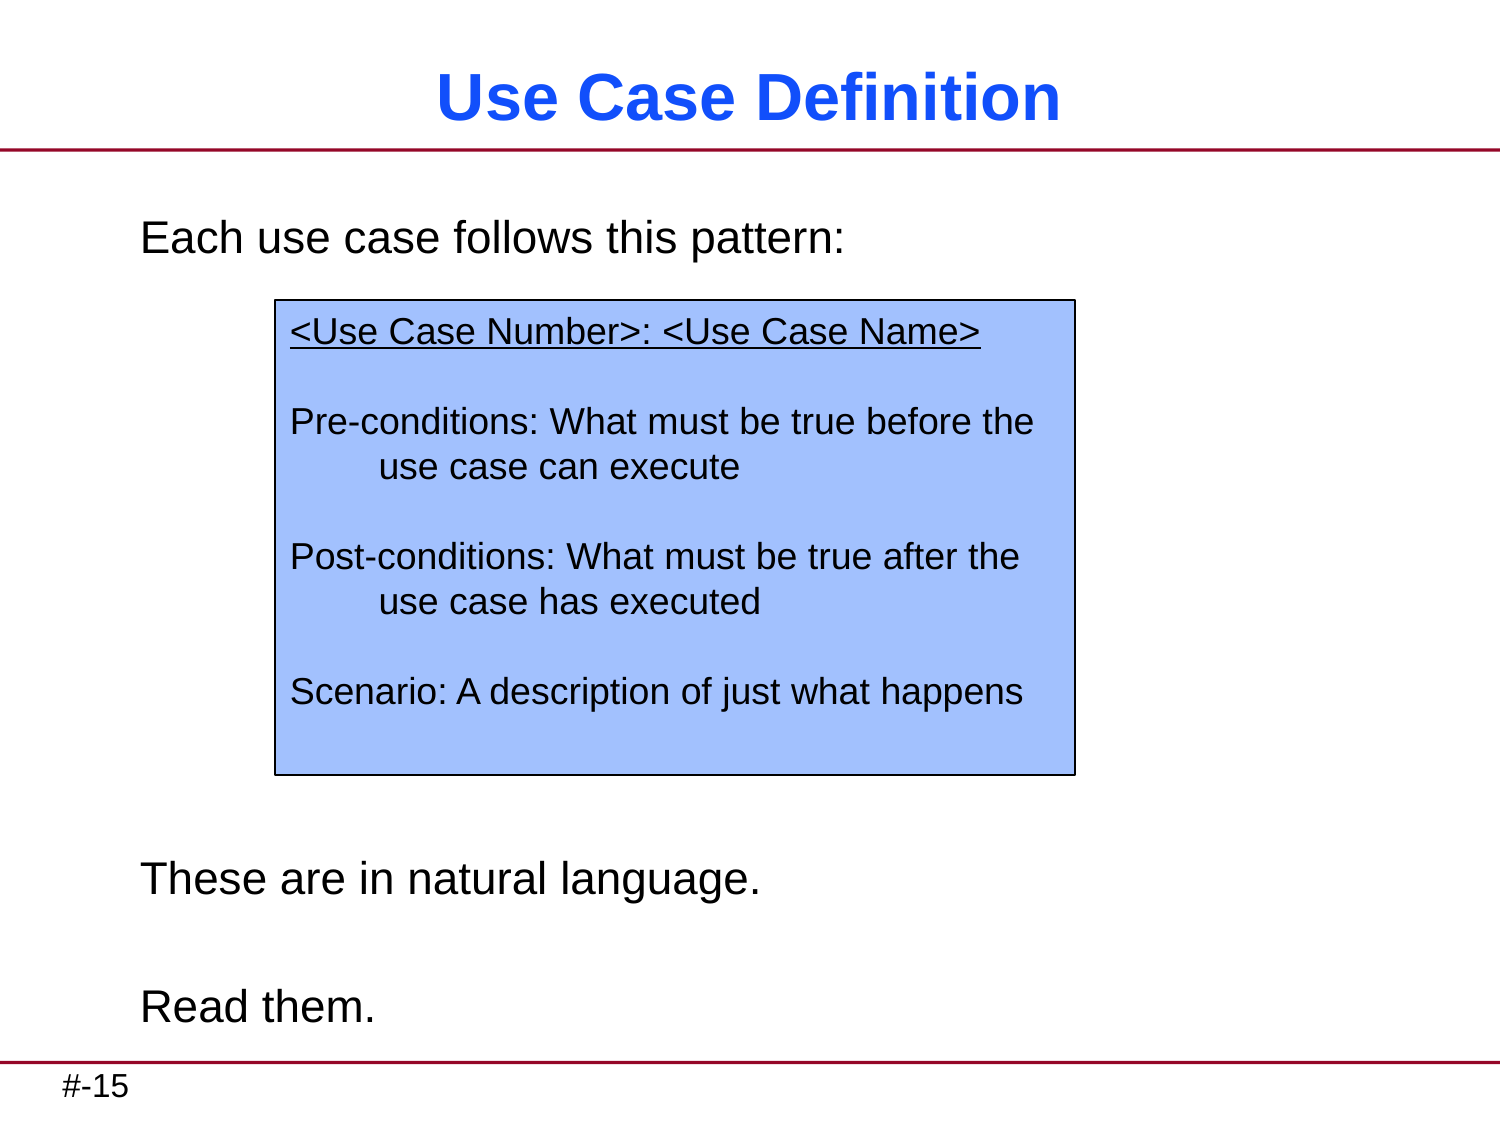

# Use Case Definition
Each use case follows this pattern:

These are in natural language.

Read them.
<Use Case Number>: <Use Case Name>

Pre-conditions: What must be true before the use case can execute

Post-conditions: What must be true after the use case has executed

Scenario: A description of just what happens